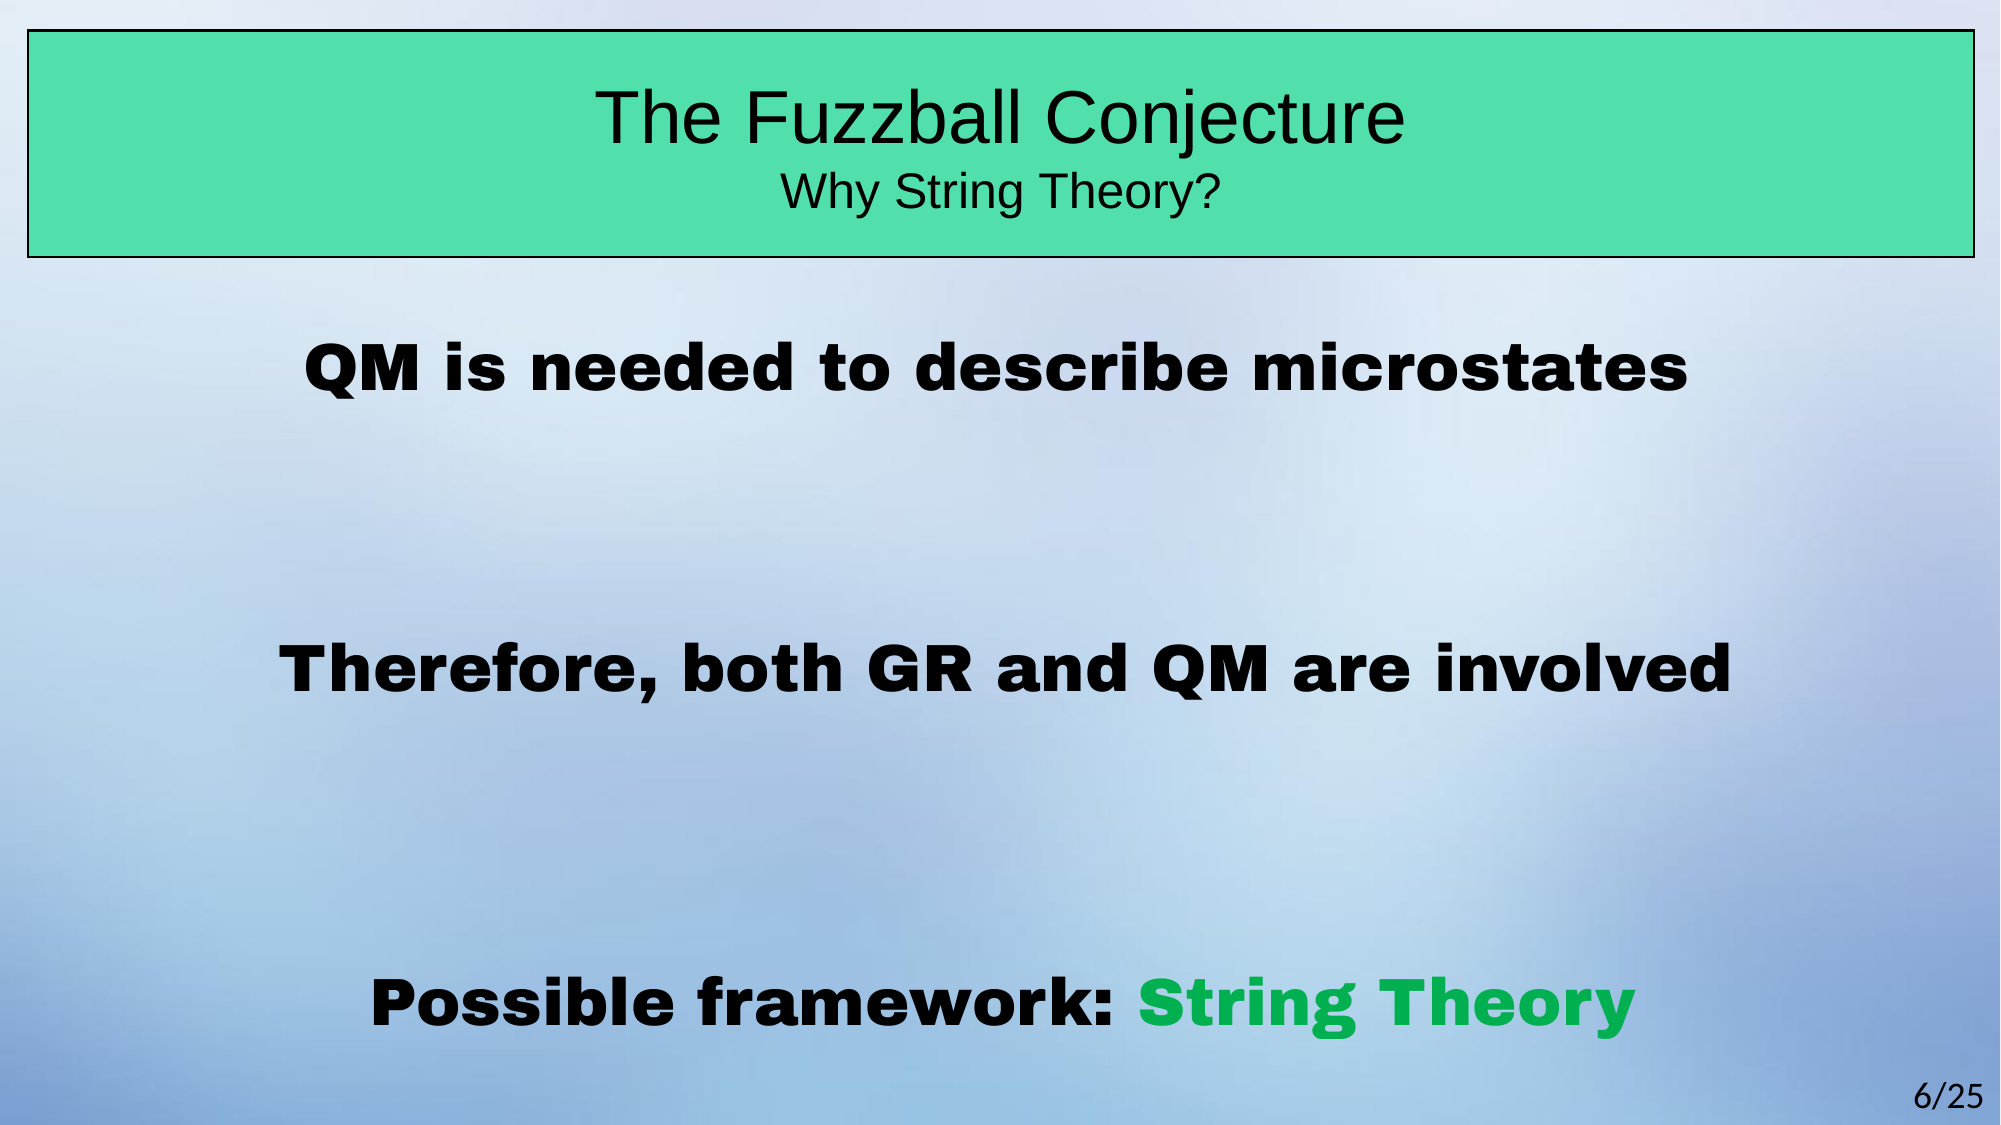

The Fuzzball Conjecture
Why String Theory?
QM is needed to describe microstates
Therefore, both GR and QM are involved
Possible framework: String Theory
6/25